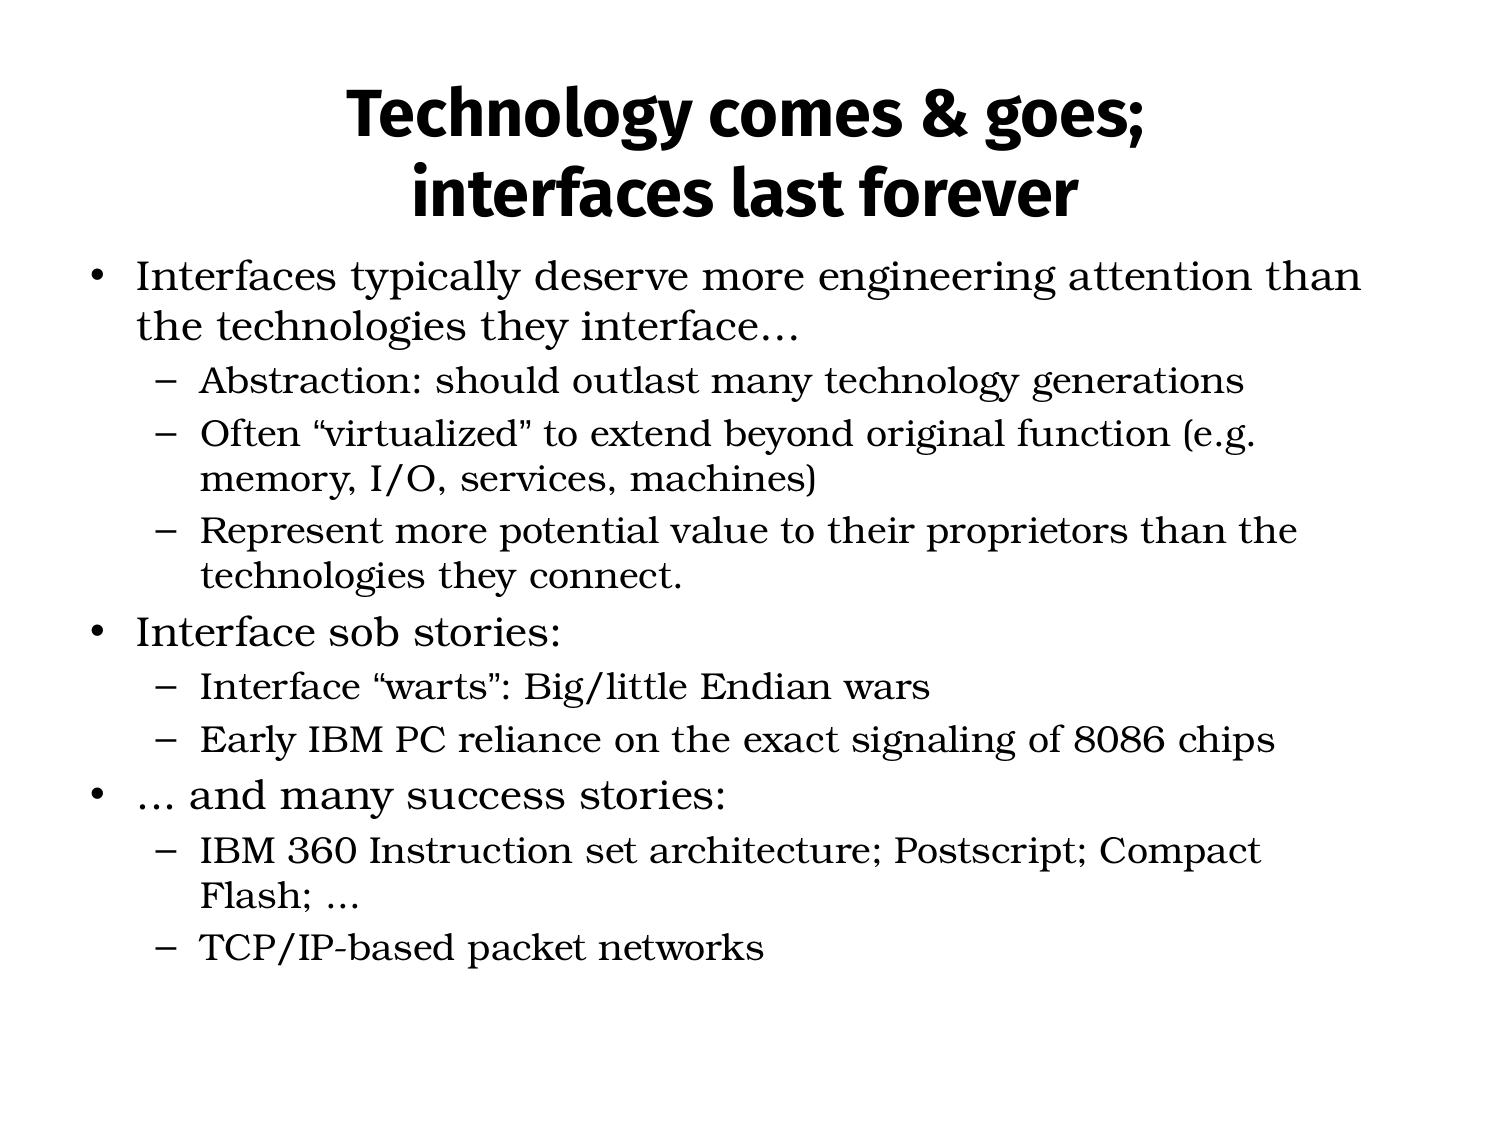

# Technology comes & goes; interfaces last forever
Interfaces typically deserve more engineering attention than the technologies they interface…
Abstraction: should outlast many technology generations
Often “virtualized” to extend beyond original function (e.g. memory, I/O, services, machines)
Represent more potential value to their proprietors than the technologies they connect.
Interface sob stories:
Interface “warts”: Big/little Endian wars
Early IBM PC reliance on the exact signaling of 8086 chips
... and many success stories:
IBM 360 Instruction set architecture; Postscript; Compact Flash; ...
TCP/IP-based packet networks